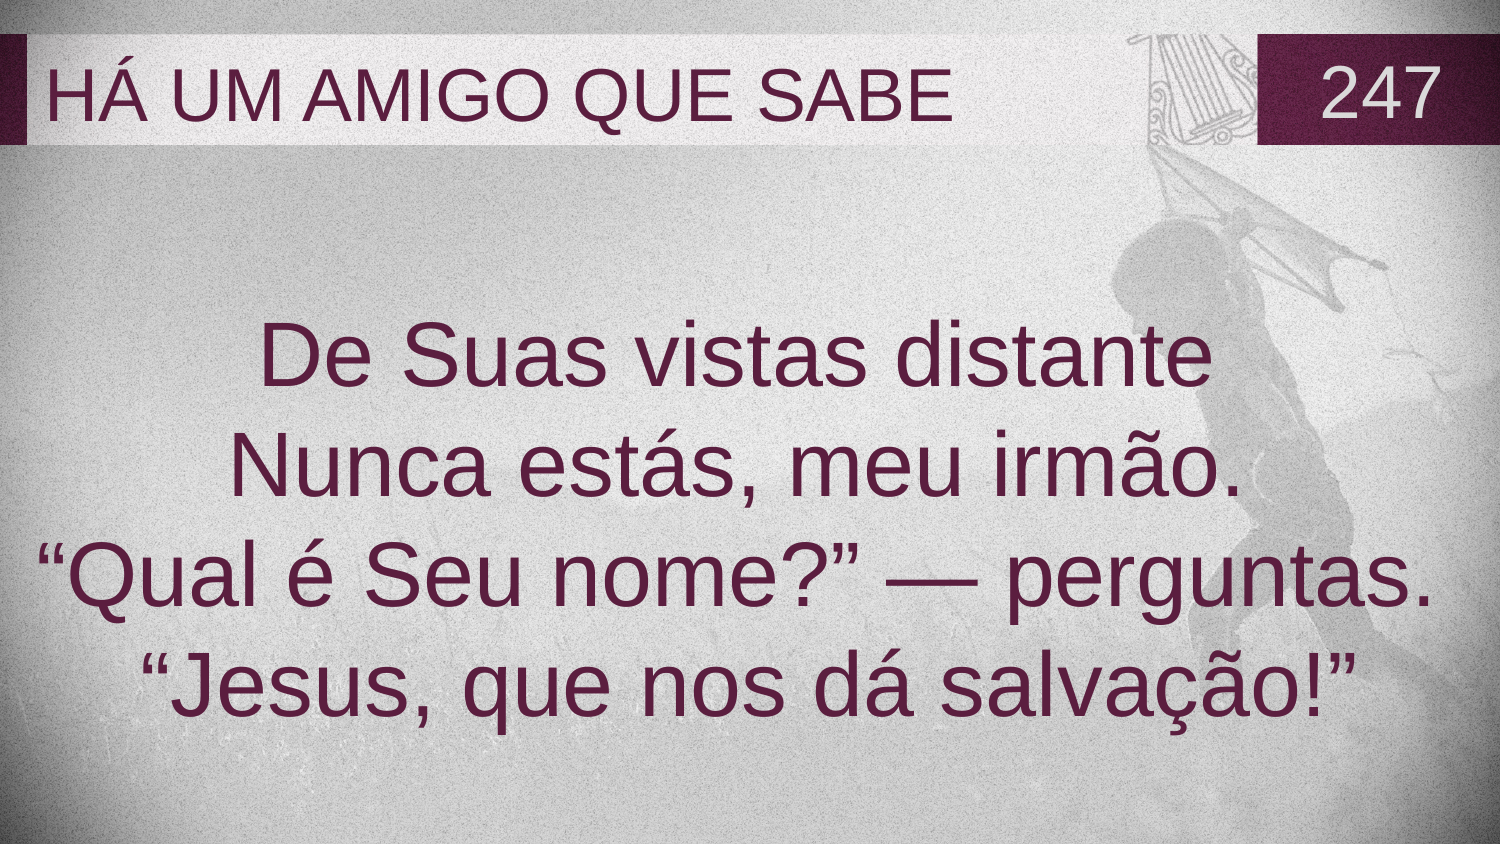

# HÁ UM AMIGO QUE SABE
247
De Suas vistas distante
Nunca estás, meu irmão.
“Qual é Seu nome?” — perguntas.
“Jesus, que nos dá salvação!”